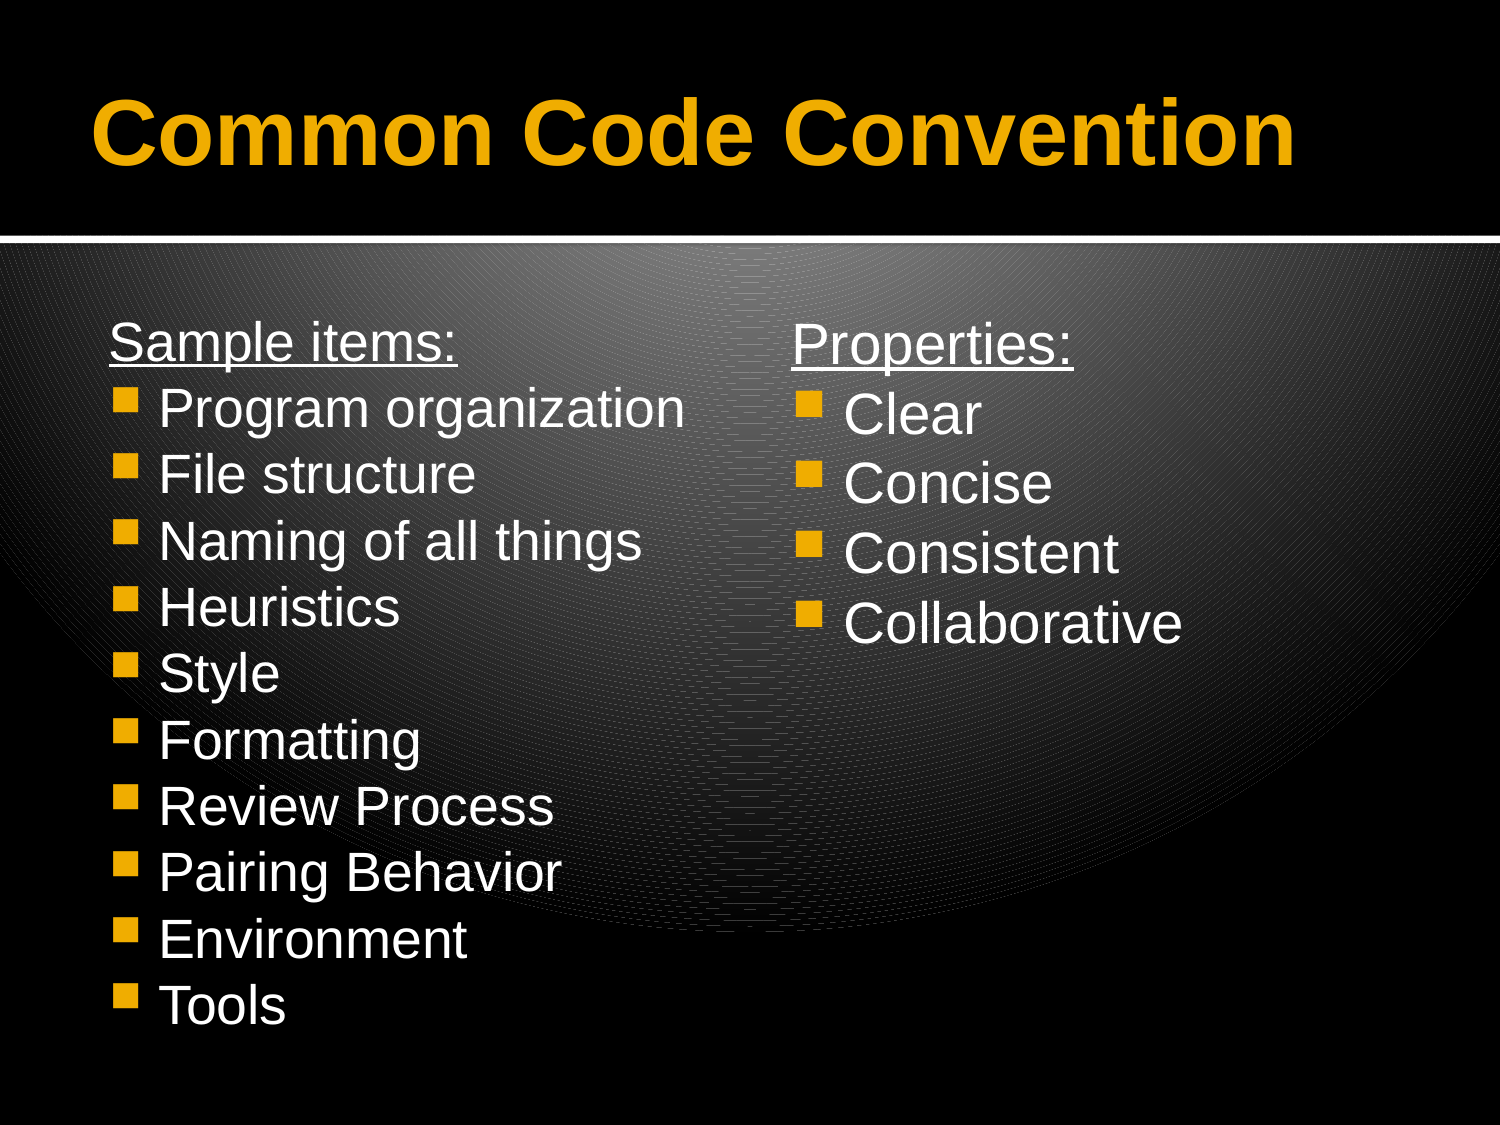

# Common Code Convention
Sample items:
Program organization
File structure
Naming of all things
Heuristics
Style
Formatting
Review Process
Pairing Behavior
Environment
Tools

Properties:
Clear
Concise
Consistent
Collaborative